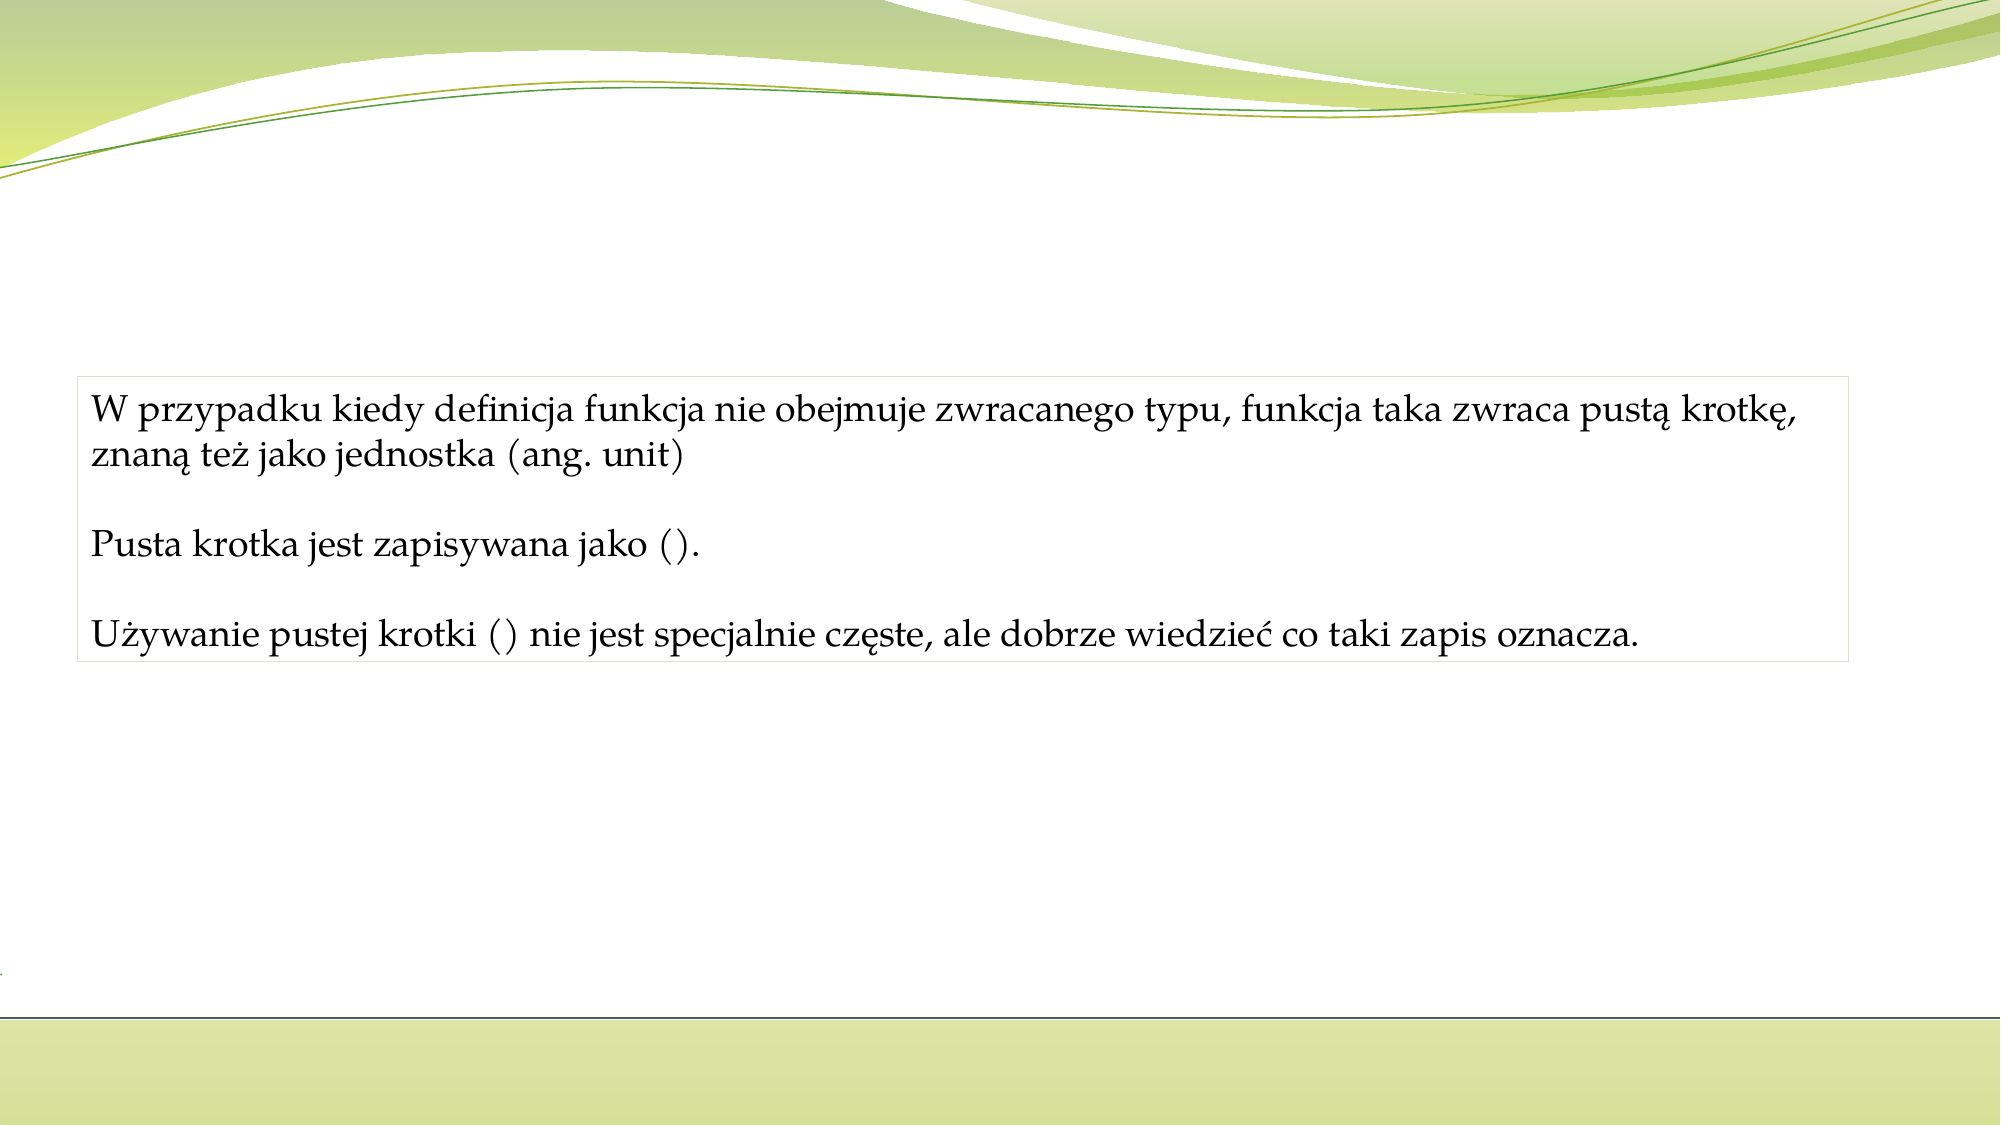

W przypadku kiedy definicja funkcja nie obejmuje zwracanego typu, funkcja taka zwraca pustą krotkę, znaną też jako jednostka (ang. unit)

Pusta krotka jest zapisywana jako ().

Używanie pustej krotki () nie jest specjalnie częste, ale dobrze wiedzieć co taki zapis oznacza.